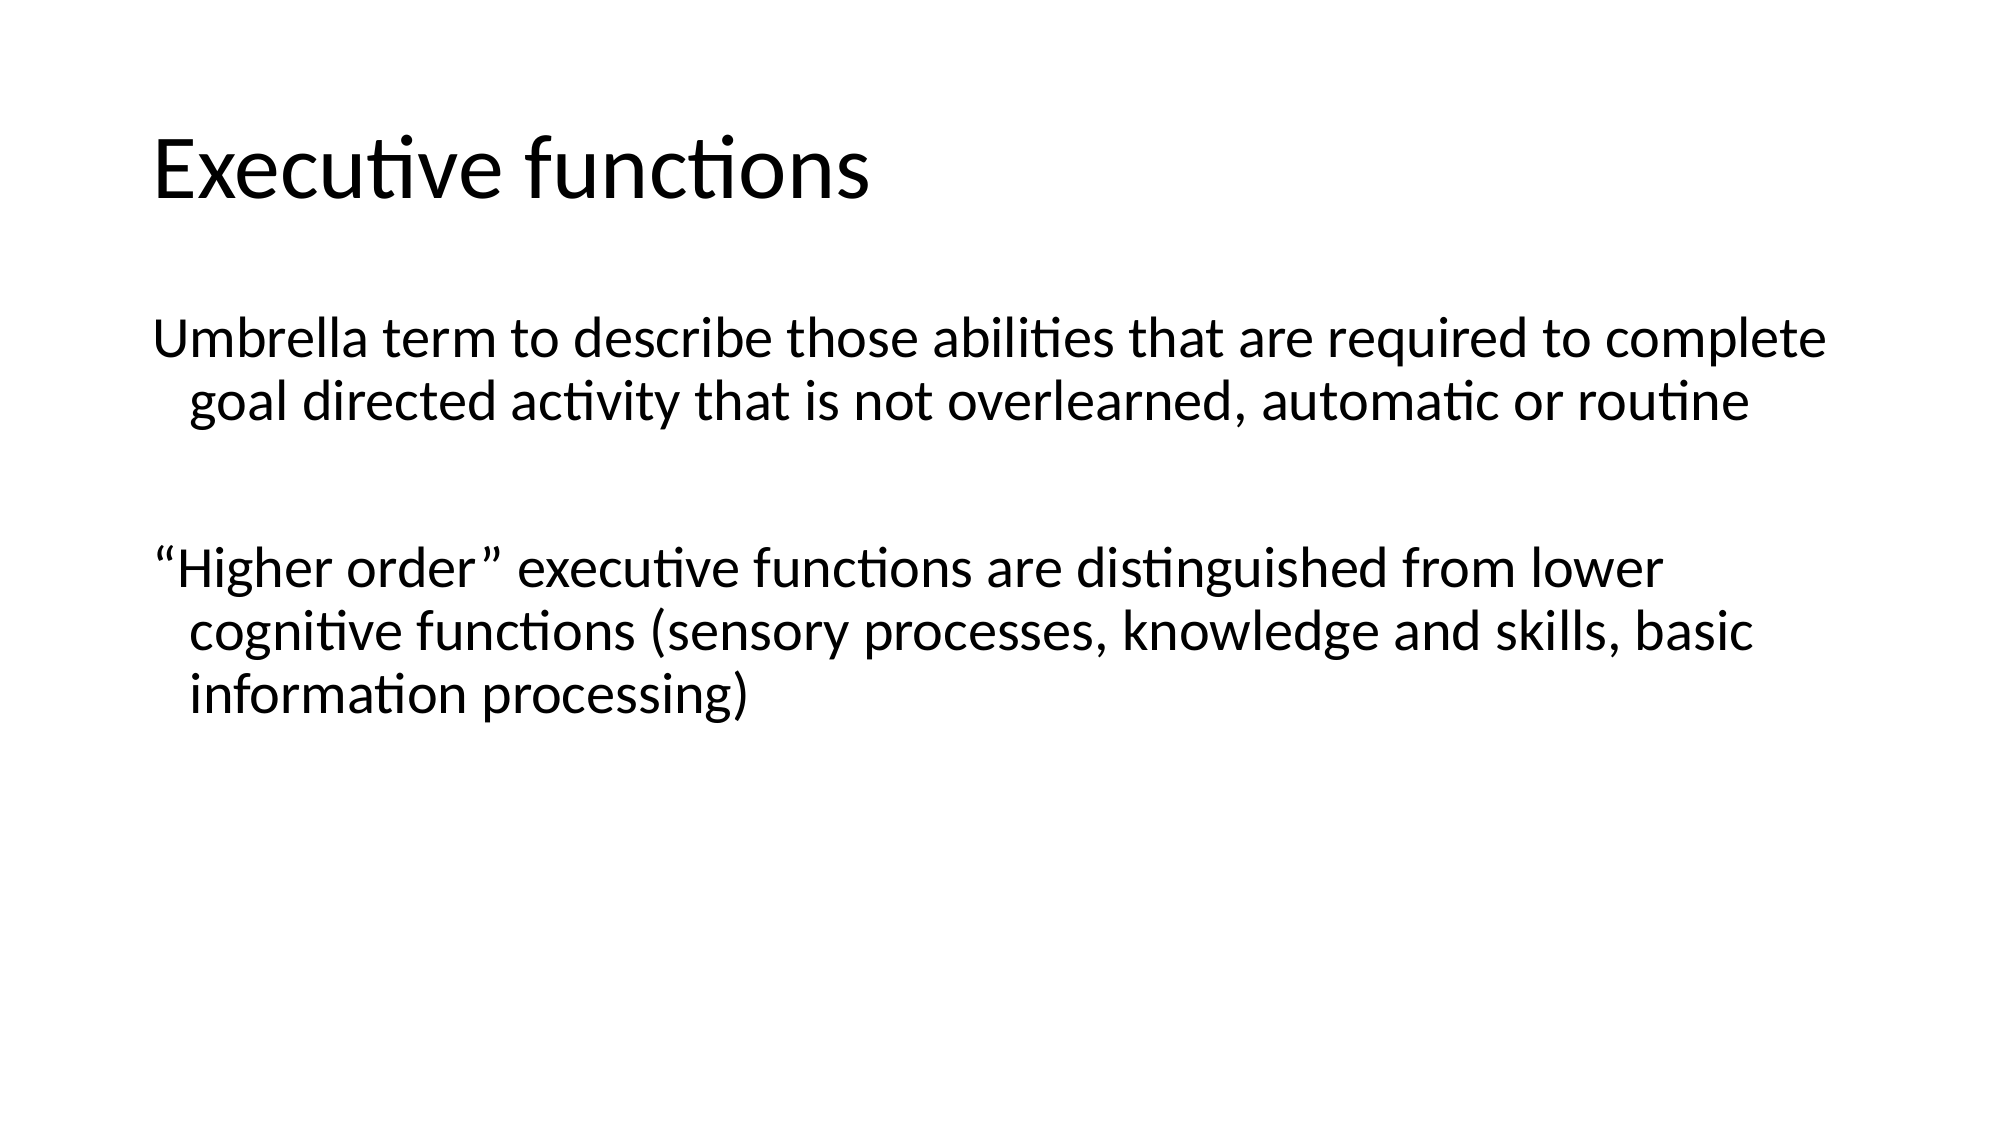

# Executive functions
Umbrella term to describe those abilities that are required to complete goal directed activity that is not overlearned, automatic or routine

“Higher order” executive functions are distinguished from lower cognitive functions (sensory processes, knowledge and skills, basic information processing)